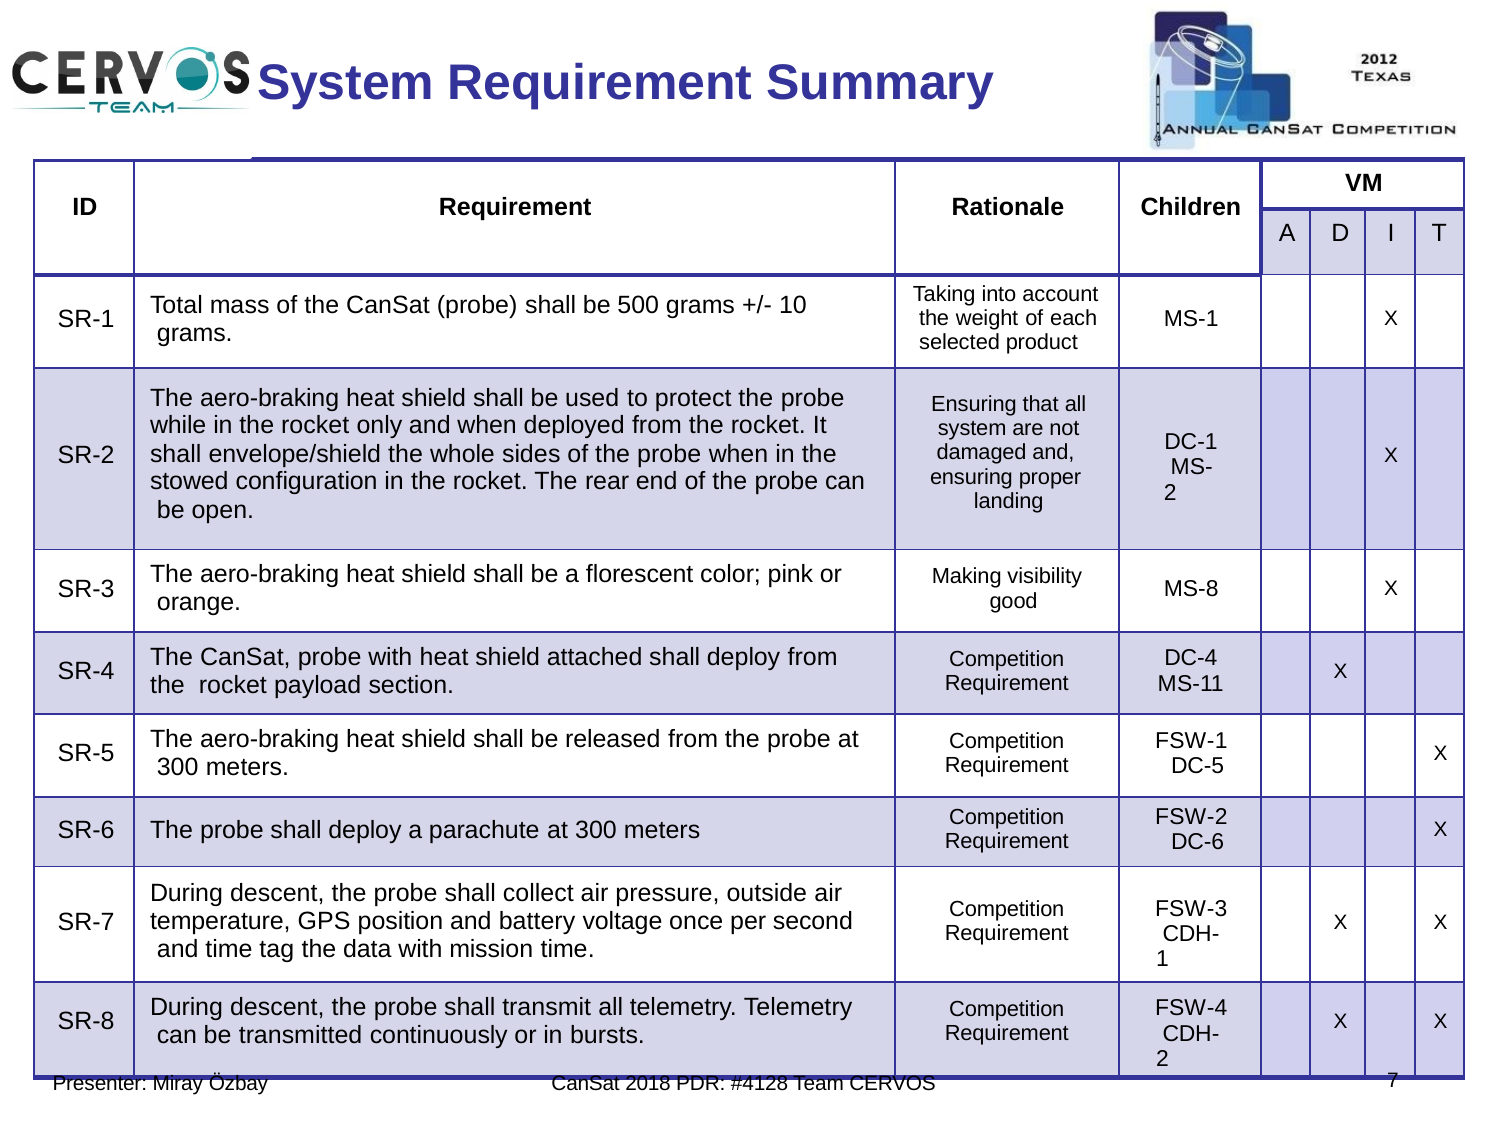

Team Logo
Here
(If You Want)

# System Requirement Summary

| ID | Requirement | Rationale | Children | VM |  |  |  |
| --- | --- | --- | --- | --- | --- | --- | --- |
|  |  |  |  | A | D | I | T |
| SR-1 | Total mass of the CanSat (probe) shall be 500 grams +/- 10 grams. | Taking into account the weight of each selected product | MS-1 |  |  | X |  |
| SR-2 | The aero-braking heat shield shall be used to protect the probe while in the rocket only and when deployed from the rocket. It shall envelope/shield the whole sides of the probe when in the stowed configuration in the rocket. The rear end of the probe can be open. | Ensuring that all system are not damaged and, ensuring proper landing | DC-1 MS-2 |  |  | X |  |
| SR-3 | The aero-braking heat shield shall be a florescent color; pink or orange. | Making visibility good | MS-8 |  |  | X |  |
| SR-4 | The CanSat, probe with heat shield attached shall deploy from the rocket payload section. | Competition Requirement | DC-4 MS-11 |  | X |  |  |
| SR-5 | The aero-braking heat shield shall be released from the probe at 300 meters. | Competition Requirement | FSW-1 DC-5 |  |  |  | X |
| SR-6 | The probe shall deploy a parachute at 300 meters | Competition Requirement | FSW-2 DC-6 |  |  |  | X |
| SR-7 | During descent, the probe shall collect air pressure, outside air temperature, GPS position and battery voltage once per second and time tag the data with mission time. | Competition Requirement | FSW-3 CDH-1 |  | X |  | X |
| SR-8 | During descent, the probe shall transmit all telemetry. Telemetry can be transmitted continuously or in bursts. | Competition Requirement | FSW-4 CDH-2 |  | X |  | X |
7
Presenter: Miray Özbay
CanSat 2018 PDR: #4128 Team CERVOS